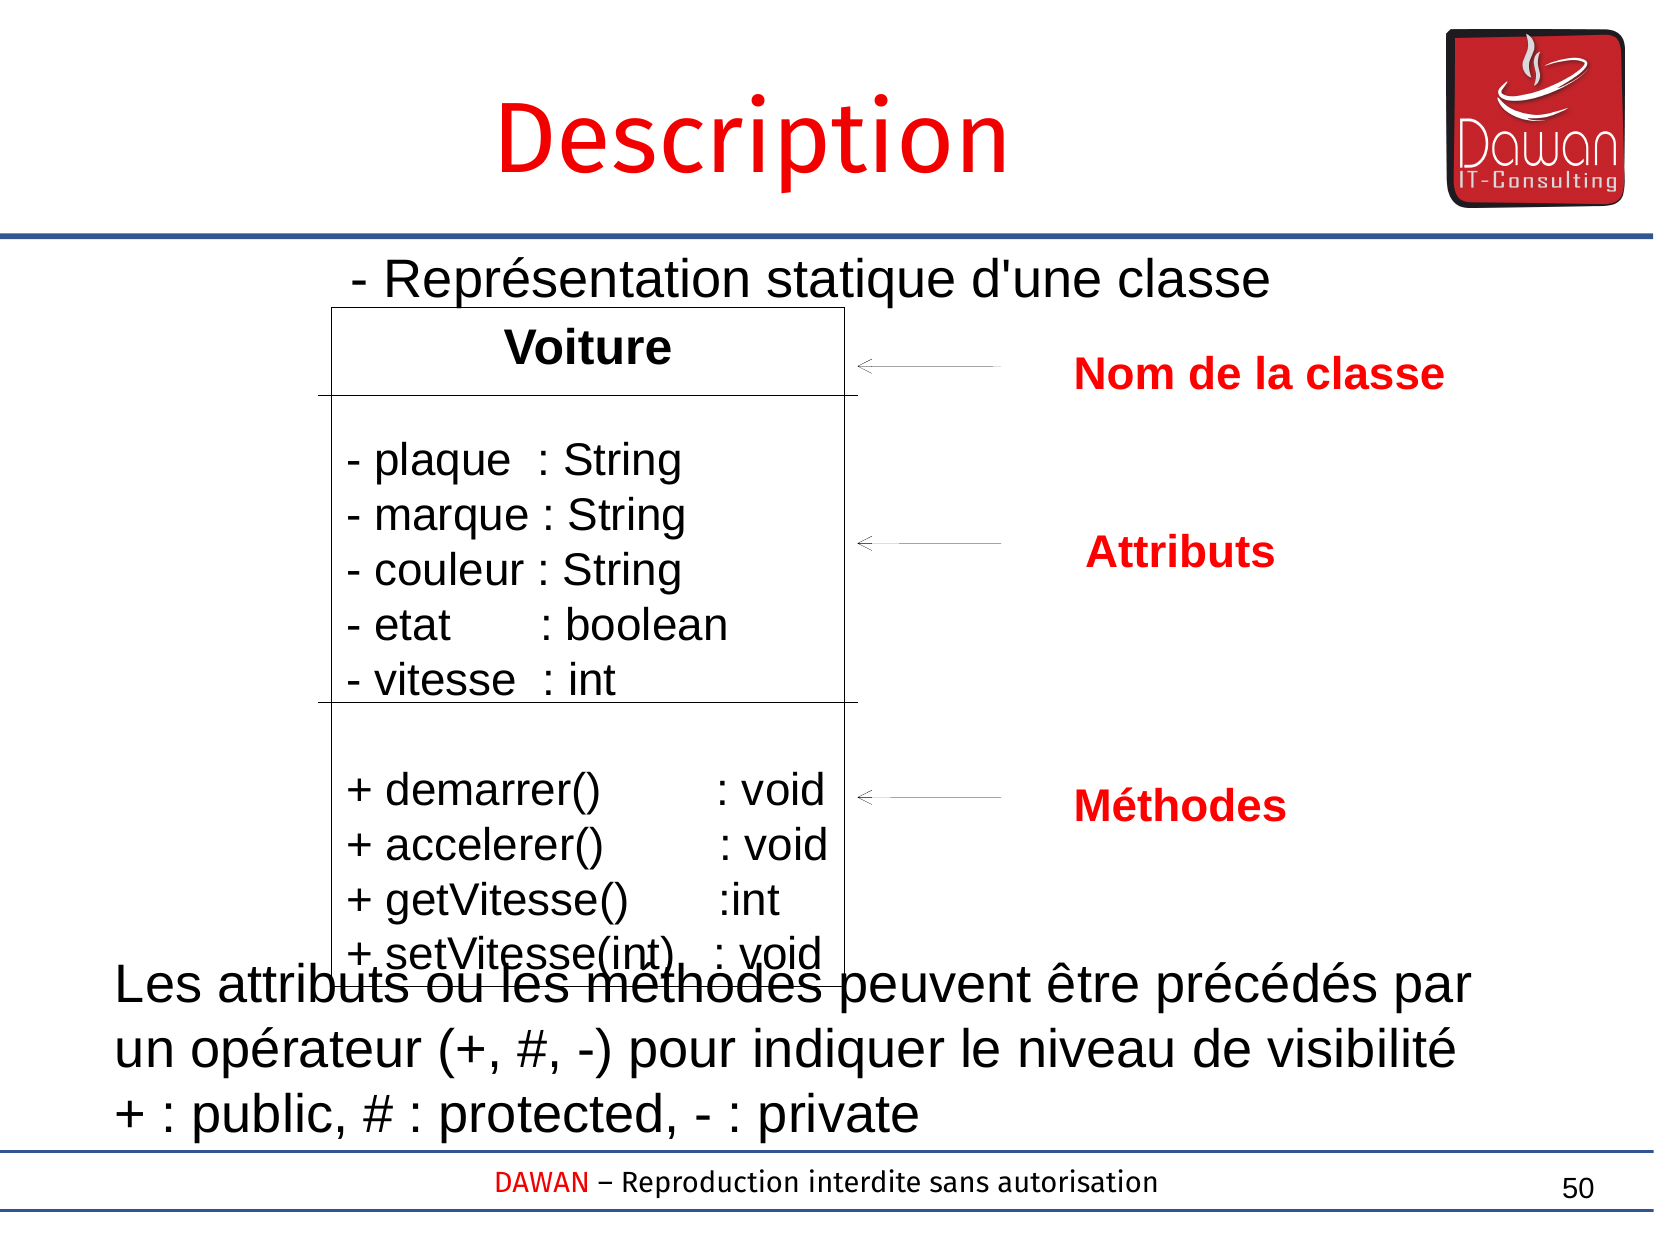

Description
- Représentation statique d'une classe
Voiture

- plaque  : String
- marque : String
- couleur : String
- etat       : boolean
- vitesse  : int

+ demarrer()         : void
+ accelerer()         : void
+ getVitesse()       :int
+ setVitesse(int)   : void

Nom de la classe

Attributs

Méthodes

Les attributs ou les méthodes peuvent être précédés par un opérateur (+, #, -) pour indiquer le niveau de visibilité
+ : public, # : protected, - : private
50